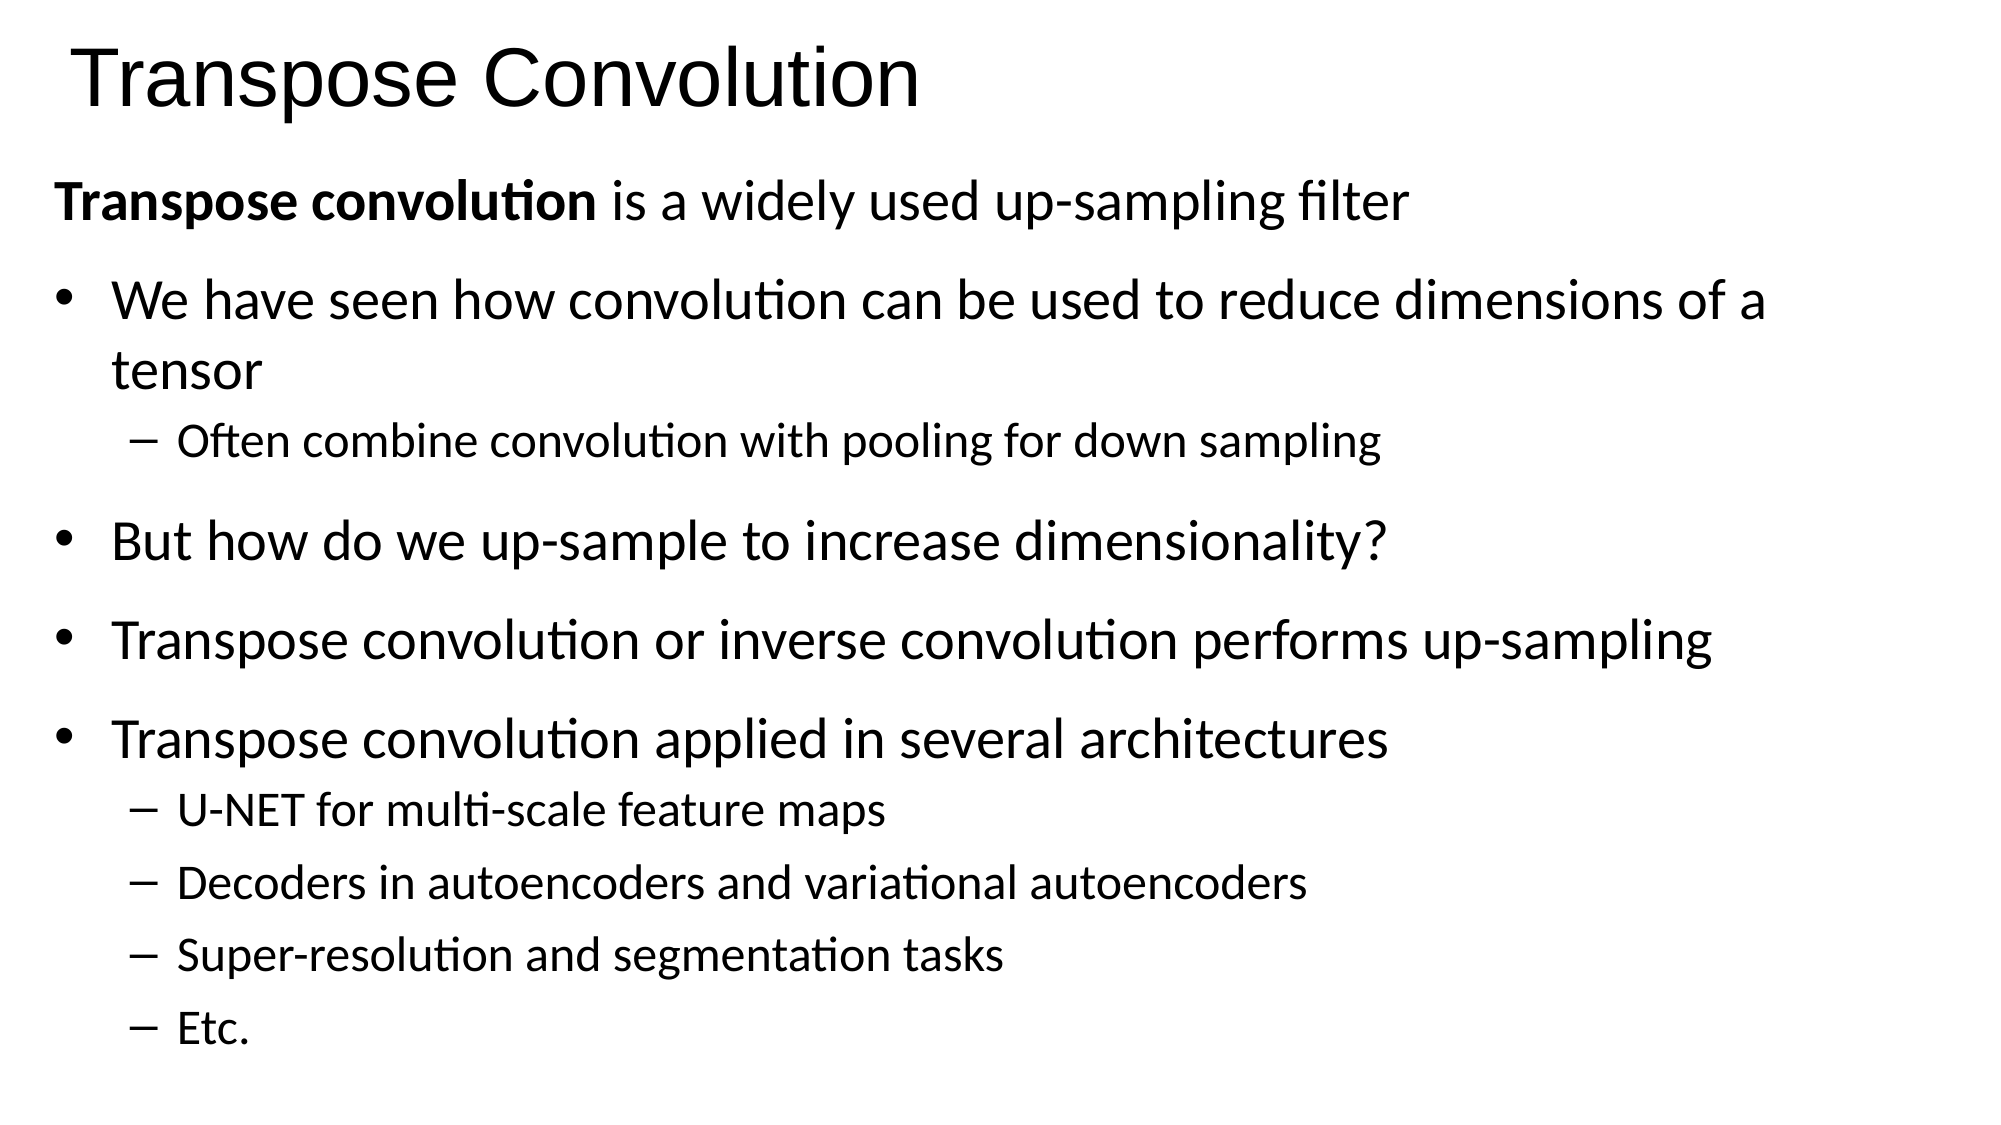

# Transpose Convolution
Transpose convolution is a widely used up-sampling filter
We have seen how convolution can be used to reduce dimensions of a tensor
Often combine convolution with pooling for down sampling
But how do we up-sample to increase dimensionality?
Transpose convolution or inverse convolution performs up-sampling
Transpose convolution applied in several architectures
U-NET for multi-scale feature maps
Decoders in autoencoders and variational autoencoders
Super-resolution and segmentation tasks
Etc.